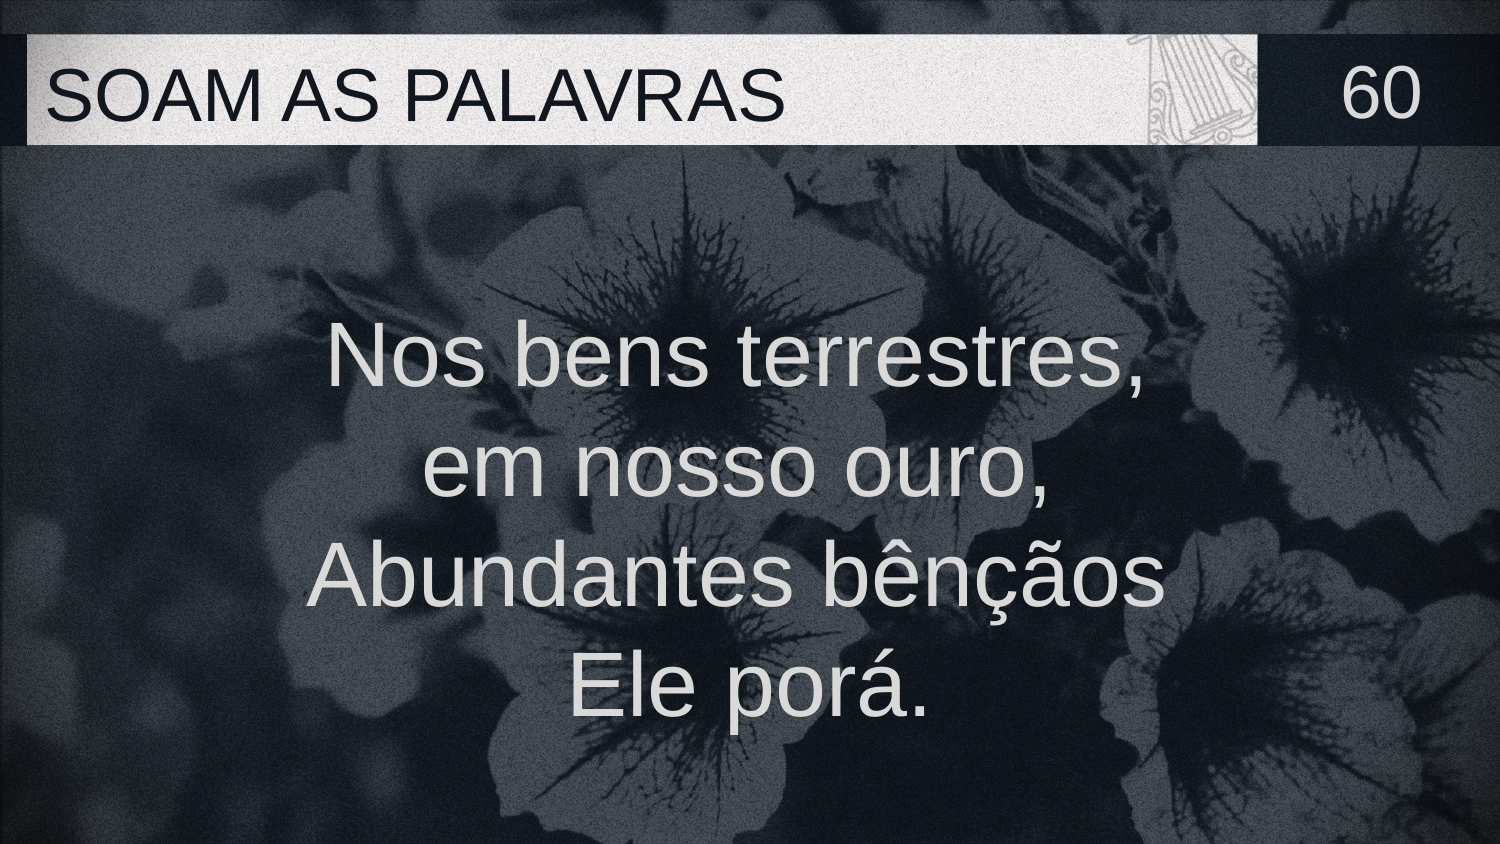

# SOAM AS PALAVRAS
60
Nos bens terrestres,
em nosso ouro,
Abundantes bênçãos
Ele porá.